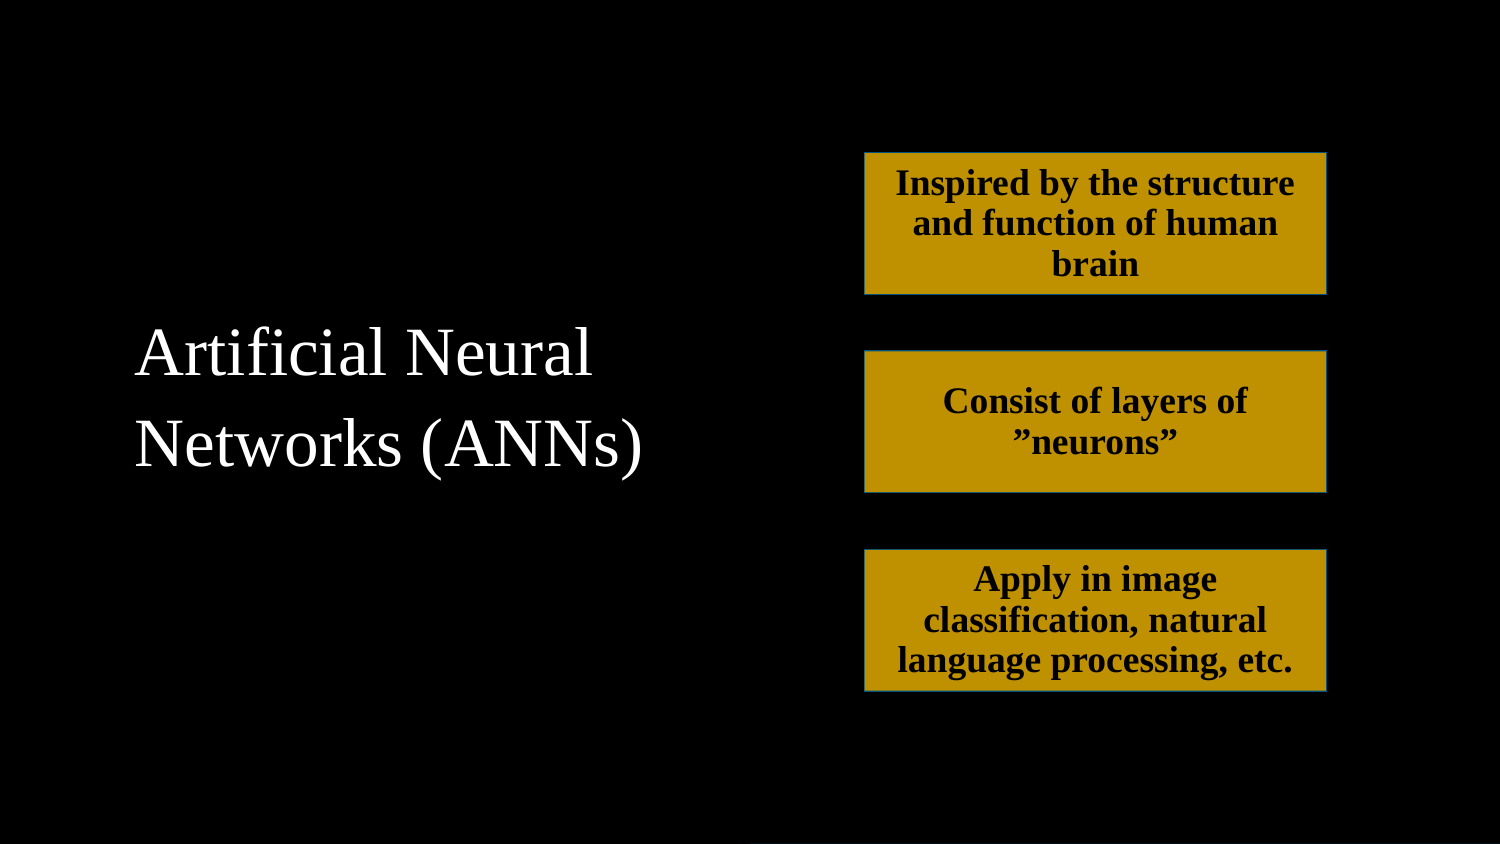

Inspired by the structure and function of human brain

Consist of layers of ”neurons”

Apply in image classification, natural language processing, etc.
# Artificial Neural Networks (ANNs)